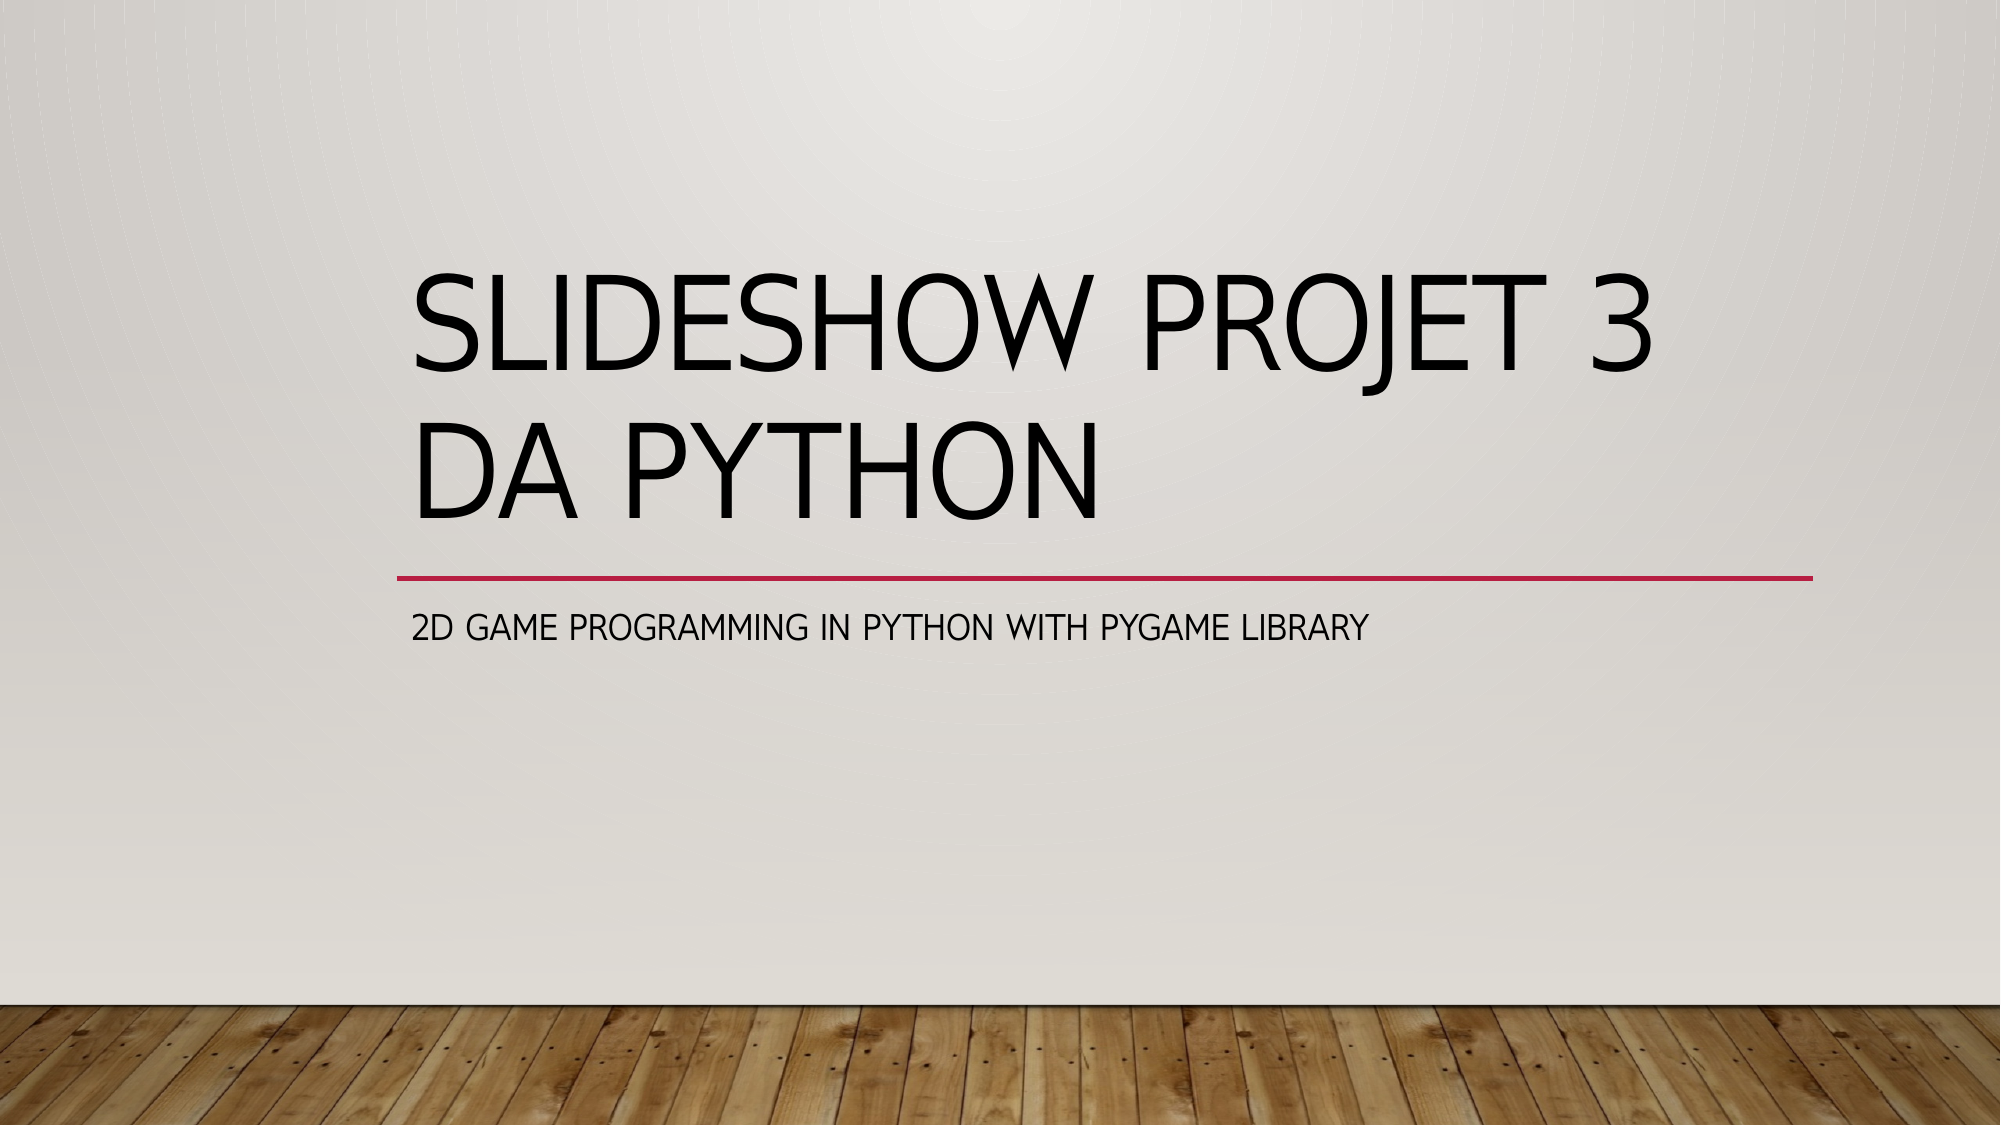

# Slideshow projet 3 da python
2D game programming in python with pygame library